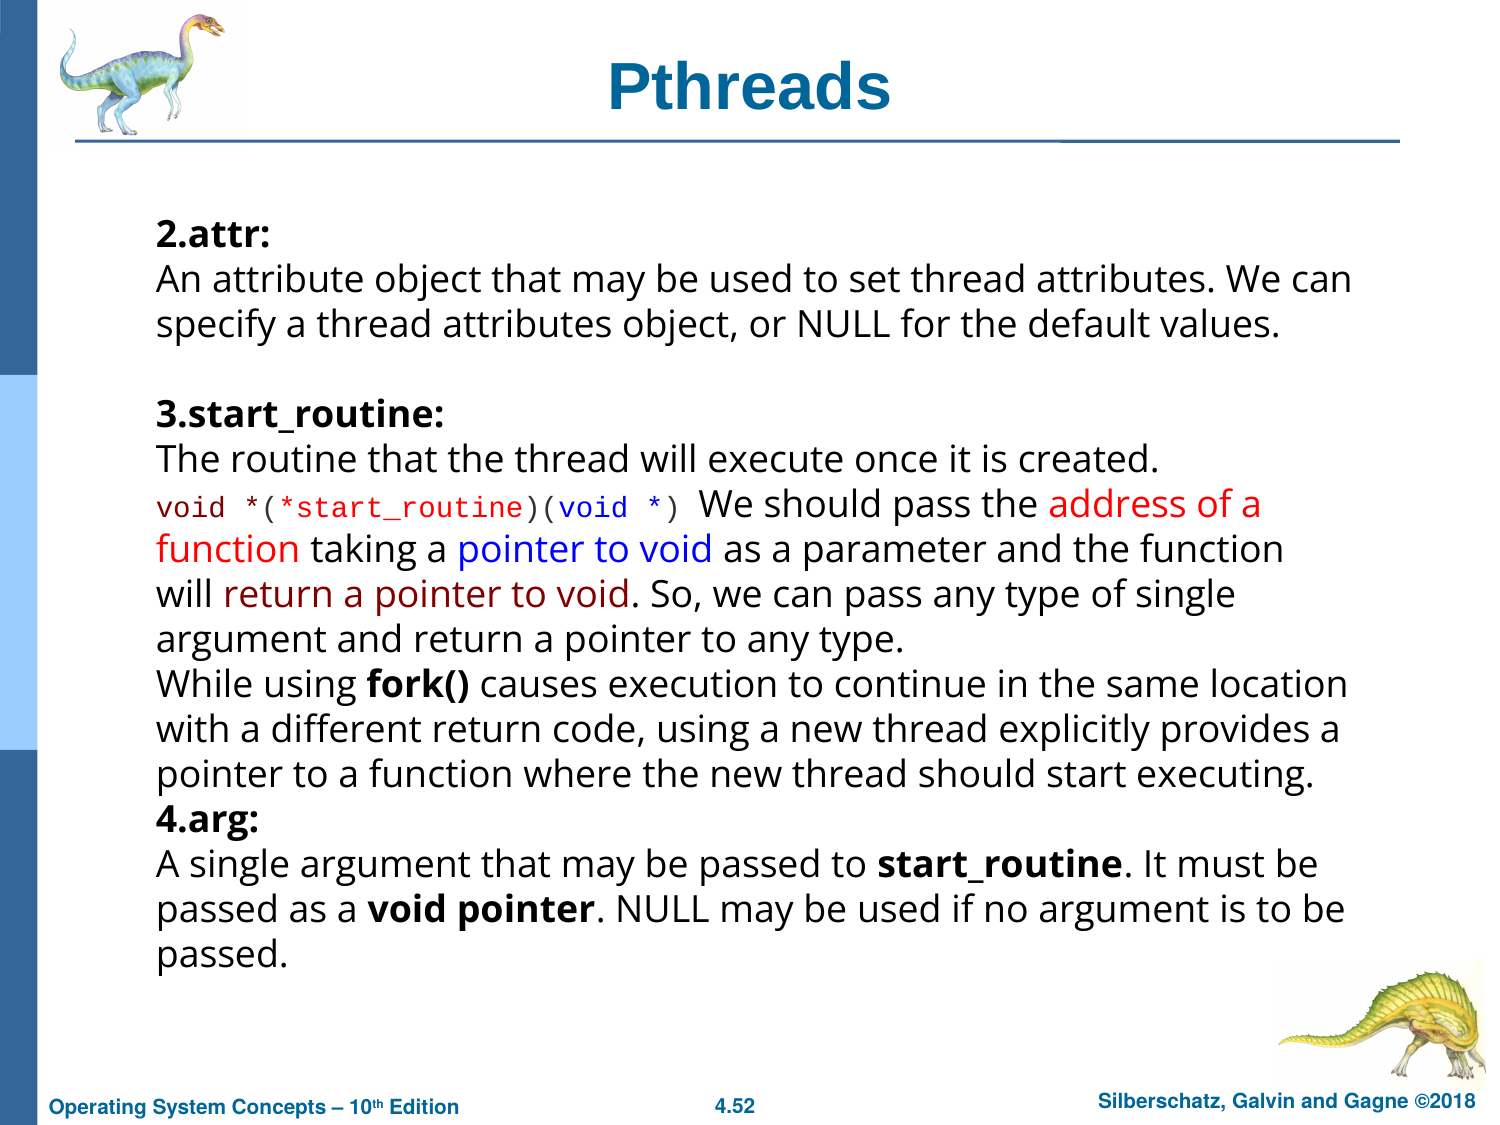

# Pthreads
attr:
An attribute object that may be used to set thread attributes. We can specify a thread attributes object, or NULL for the default values.
start_routine:
The routine that the thread will execute once it is created.
void *(*start_routine)(void *) We should pass the address of a function taking a pointer to void as a parameter and the function will return a pointer to void. So, we can pass any type of single argument and return a pointer to any type.
While using fork() causes execution to continue in the same location with a different return code, using a new thread explicitly provides a pointer to a function where the new thread should start executing.
arg:
A single argument that may be passed to start_routine. It must be passed as a void pointer. NULL may be used if no argument is to be passed.